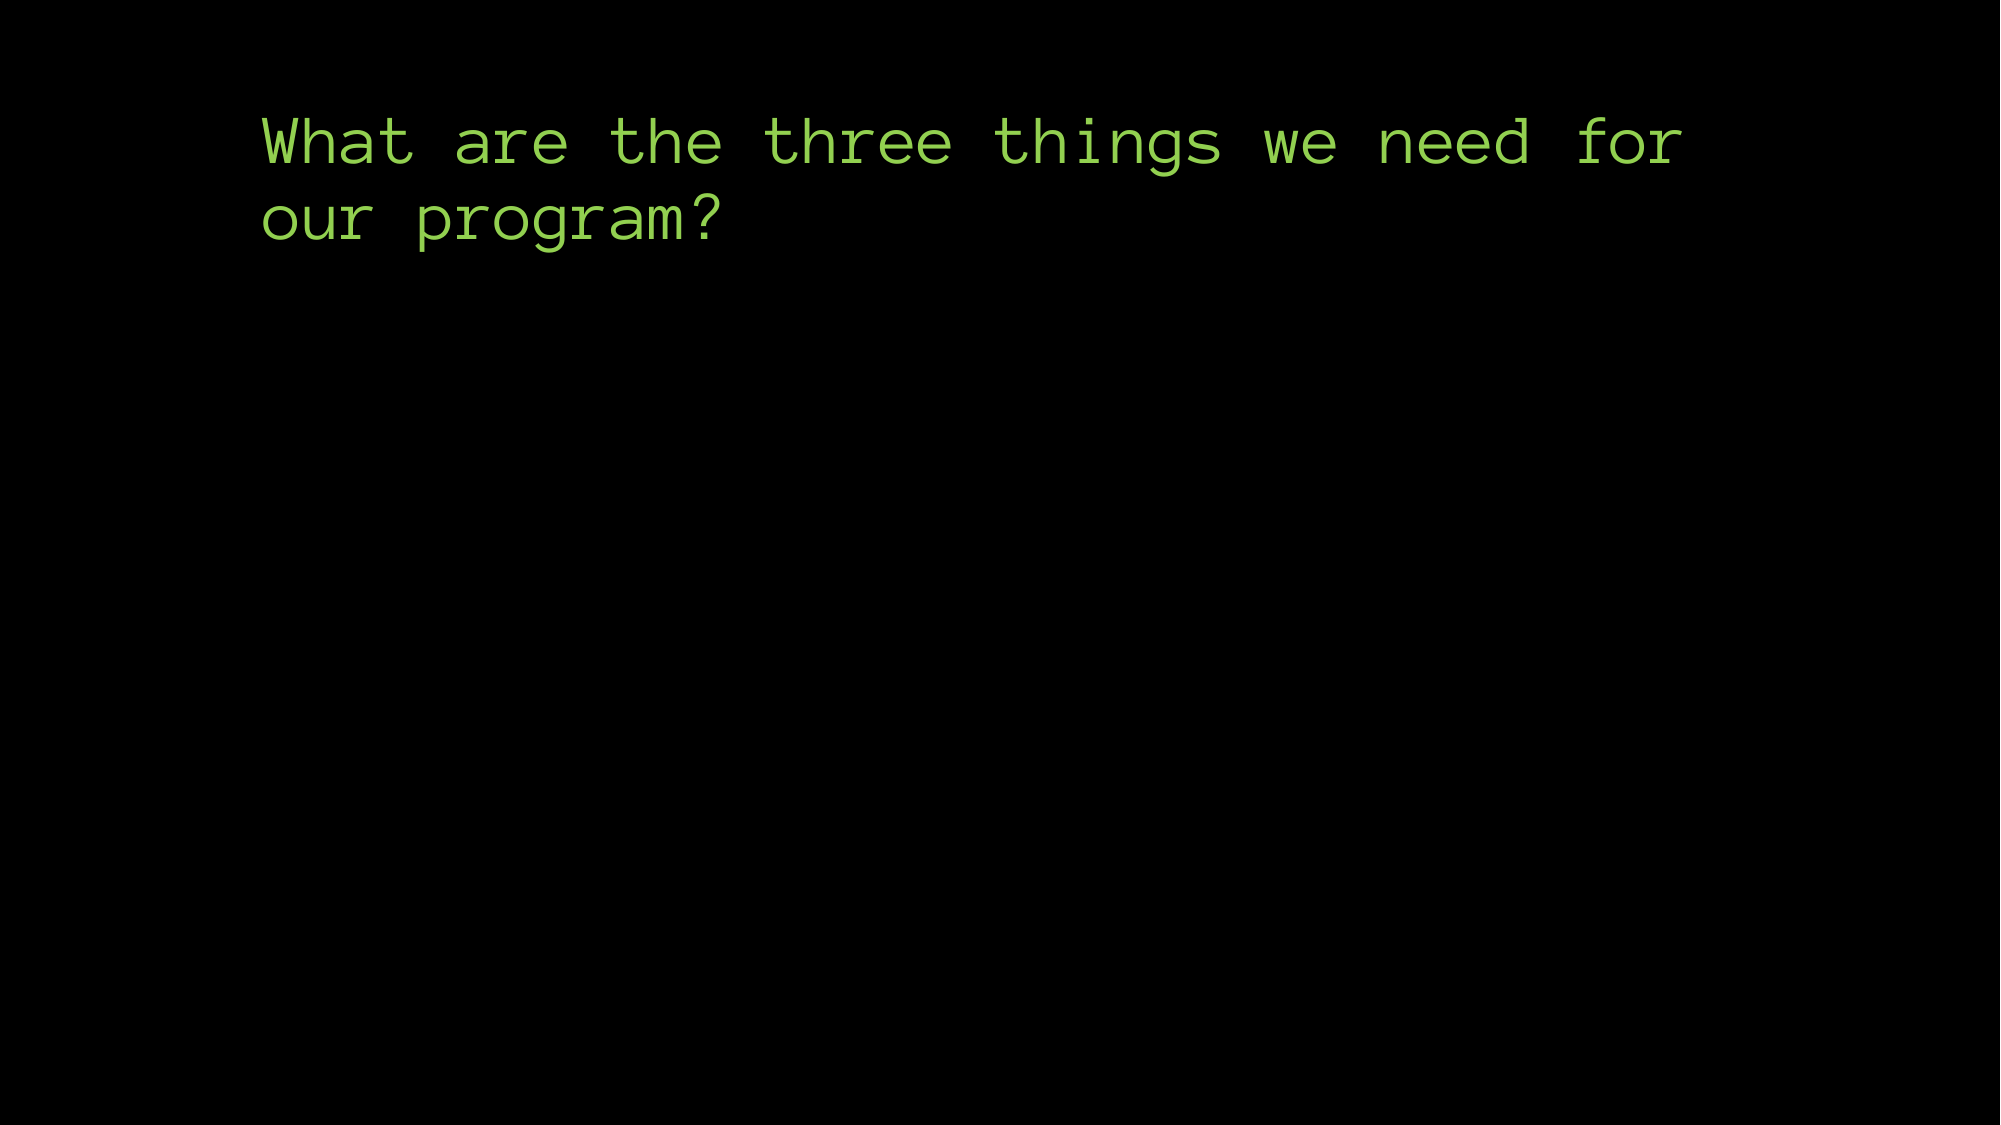

# What are the three things we need for our program?